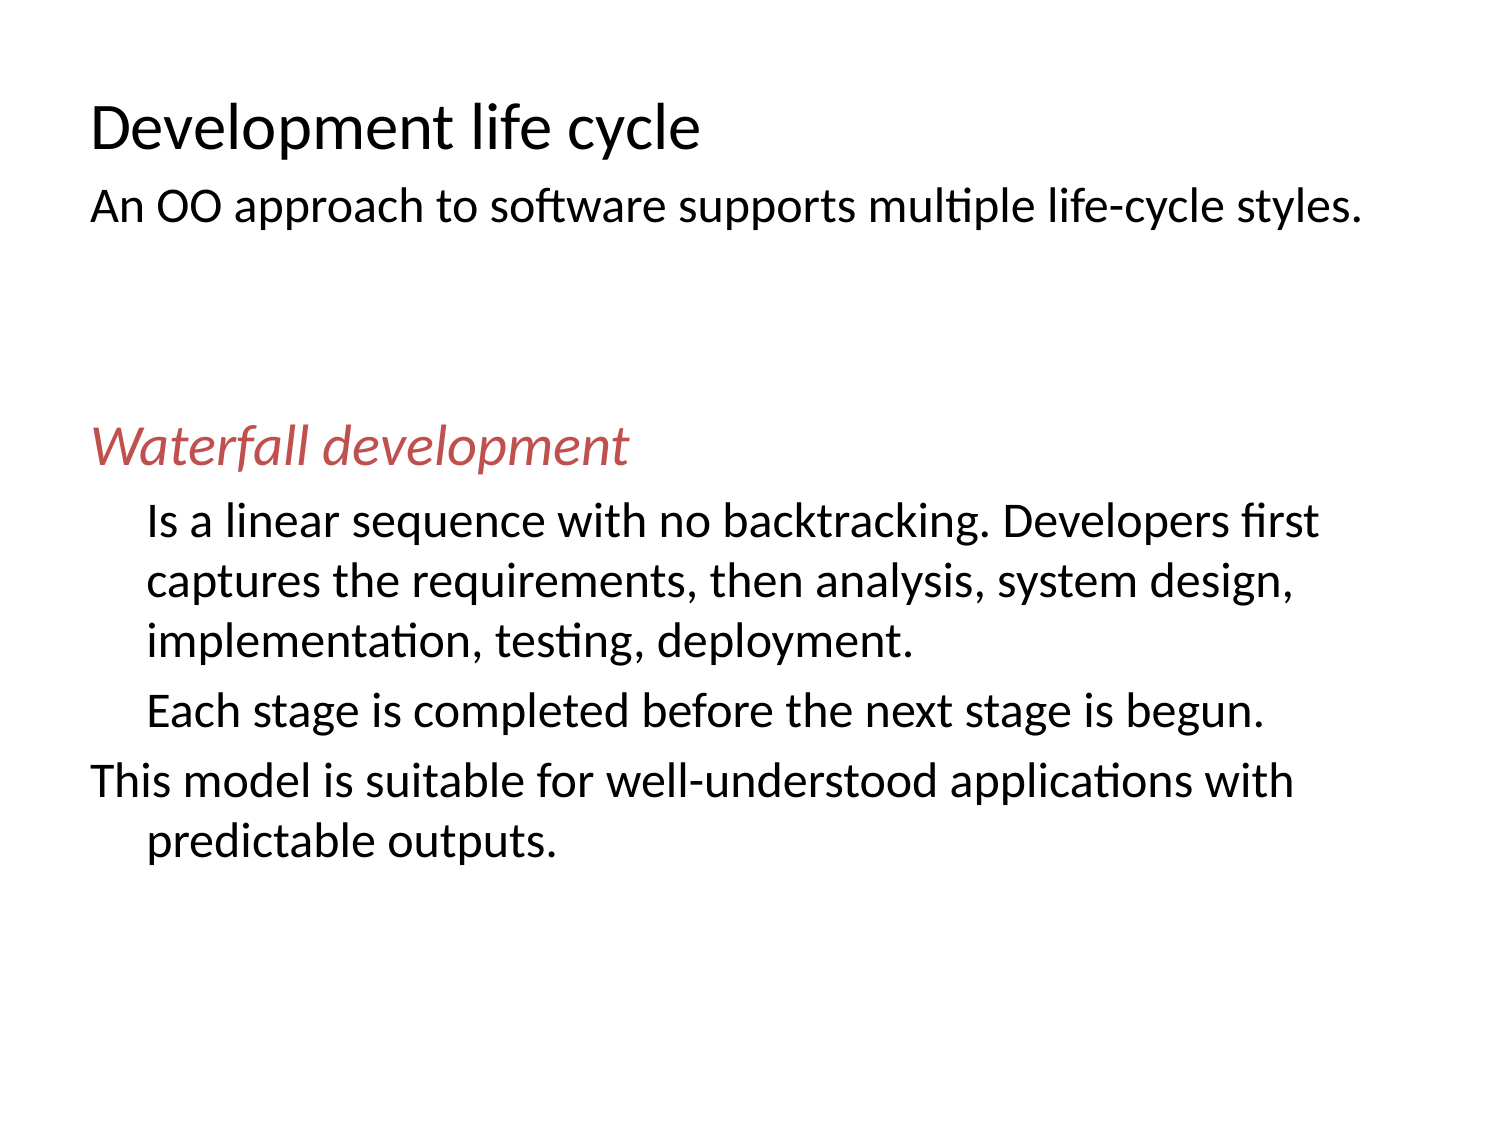

Development life cycle
An OO approach to software supports multiple life-cycle styles.

Waterfall development
	Is a linear sequence with no backtracking. Developers first 	captures the requirements, then analysis, system design, 	implementation, testing, deployment.
	Each stage is completed before the next stage is begun.
This model is suitable for well-understood applications with predictable outputs.